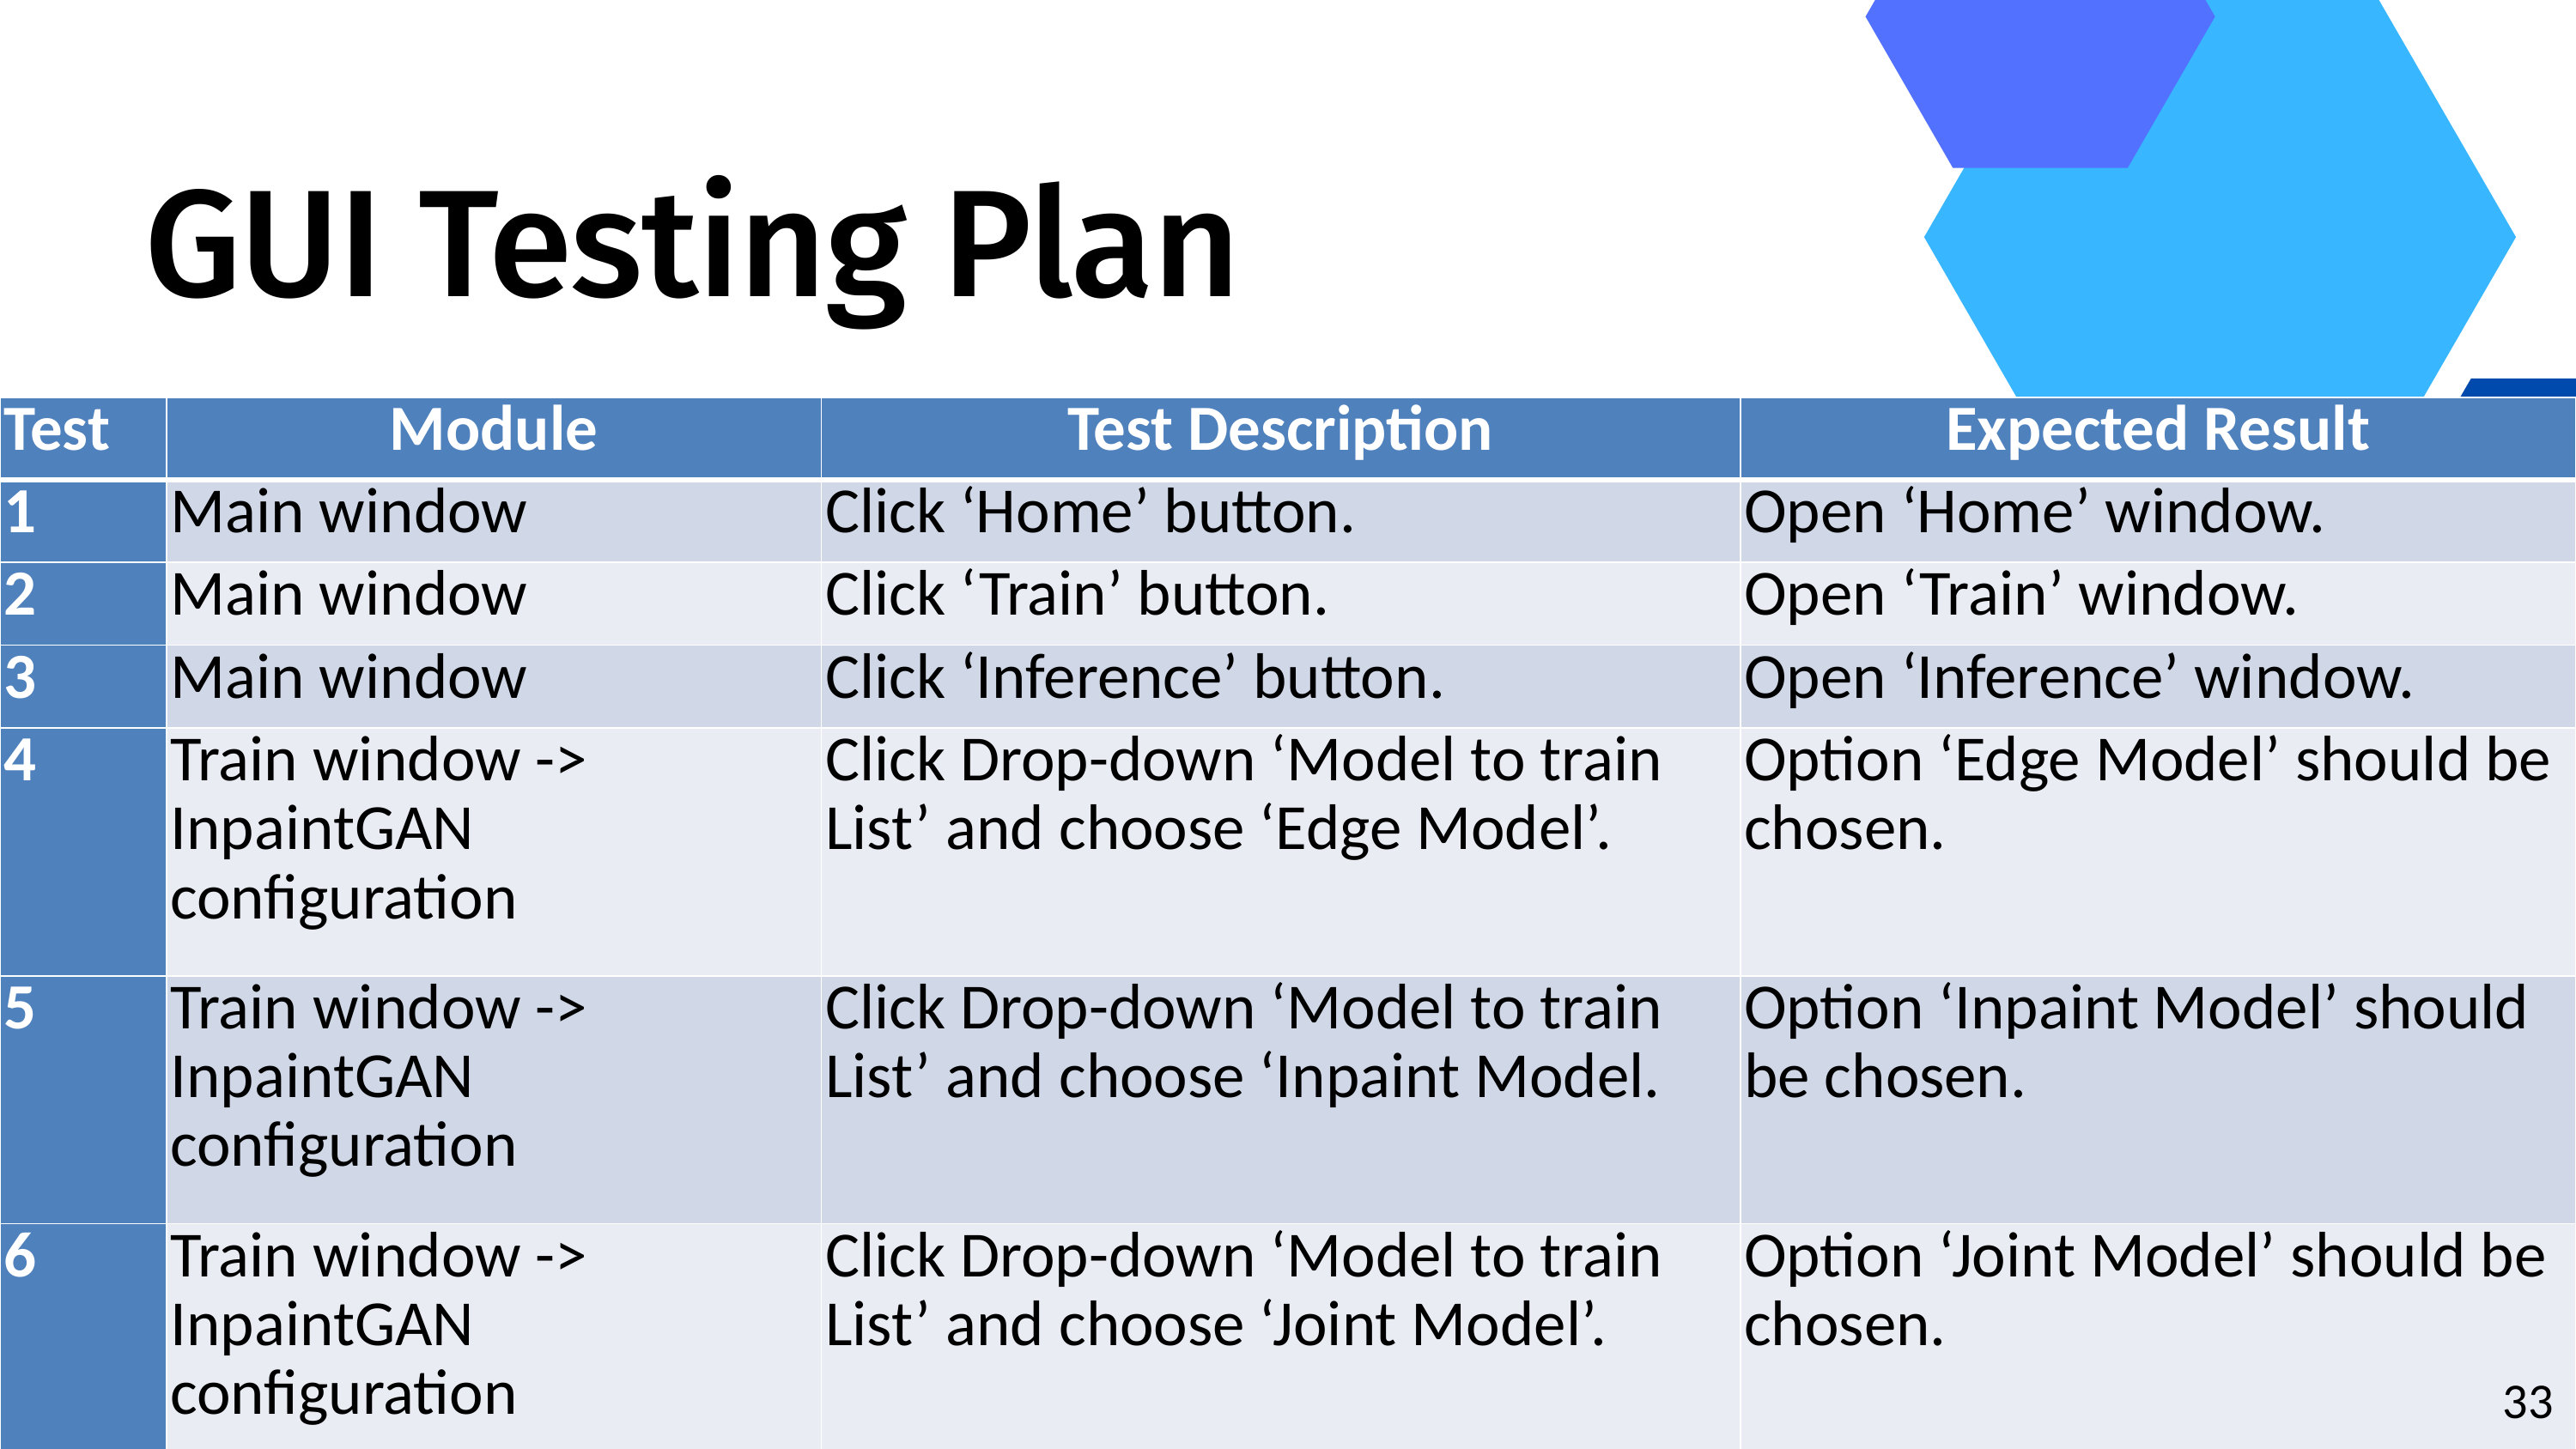

GUI Testing Plan

| Test | Module | Test Description | Expected Result |
| --- | --- | --- | --- |
| 1 | Main window | Click ‘Home’ button. | Open ‘Home’ window. |
| 2 | Main window | Click ‘Train’ button. | Open ‘Train’ window. |
| 3 | Main window | Click ‘Inference’ button. | Open ‘Inference’ window. |
| 4 | Train window -> InpaintGAN configuration | Click Drop-down ‘Model to train List’ and choose ‘Edge Model’. | Option ‘Edge Model’ should be chosen. |
| 5 | Train window -> InpaintGAN configuration | Click Drop-down ‘Model to train List’ and choose ‘Inpaint Model. | Option ‘Inpaint Model’ should be chosen. |
| 6 | Train window -> InpaintGAN configuration | Click Drop-down ‘Model to train List’ and choose ‘Joint Model’. | Option ‘Joint Model’ should be chosen. |
33